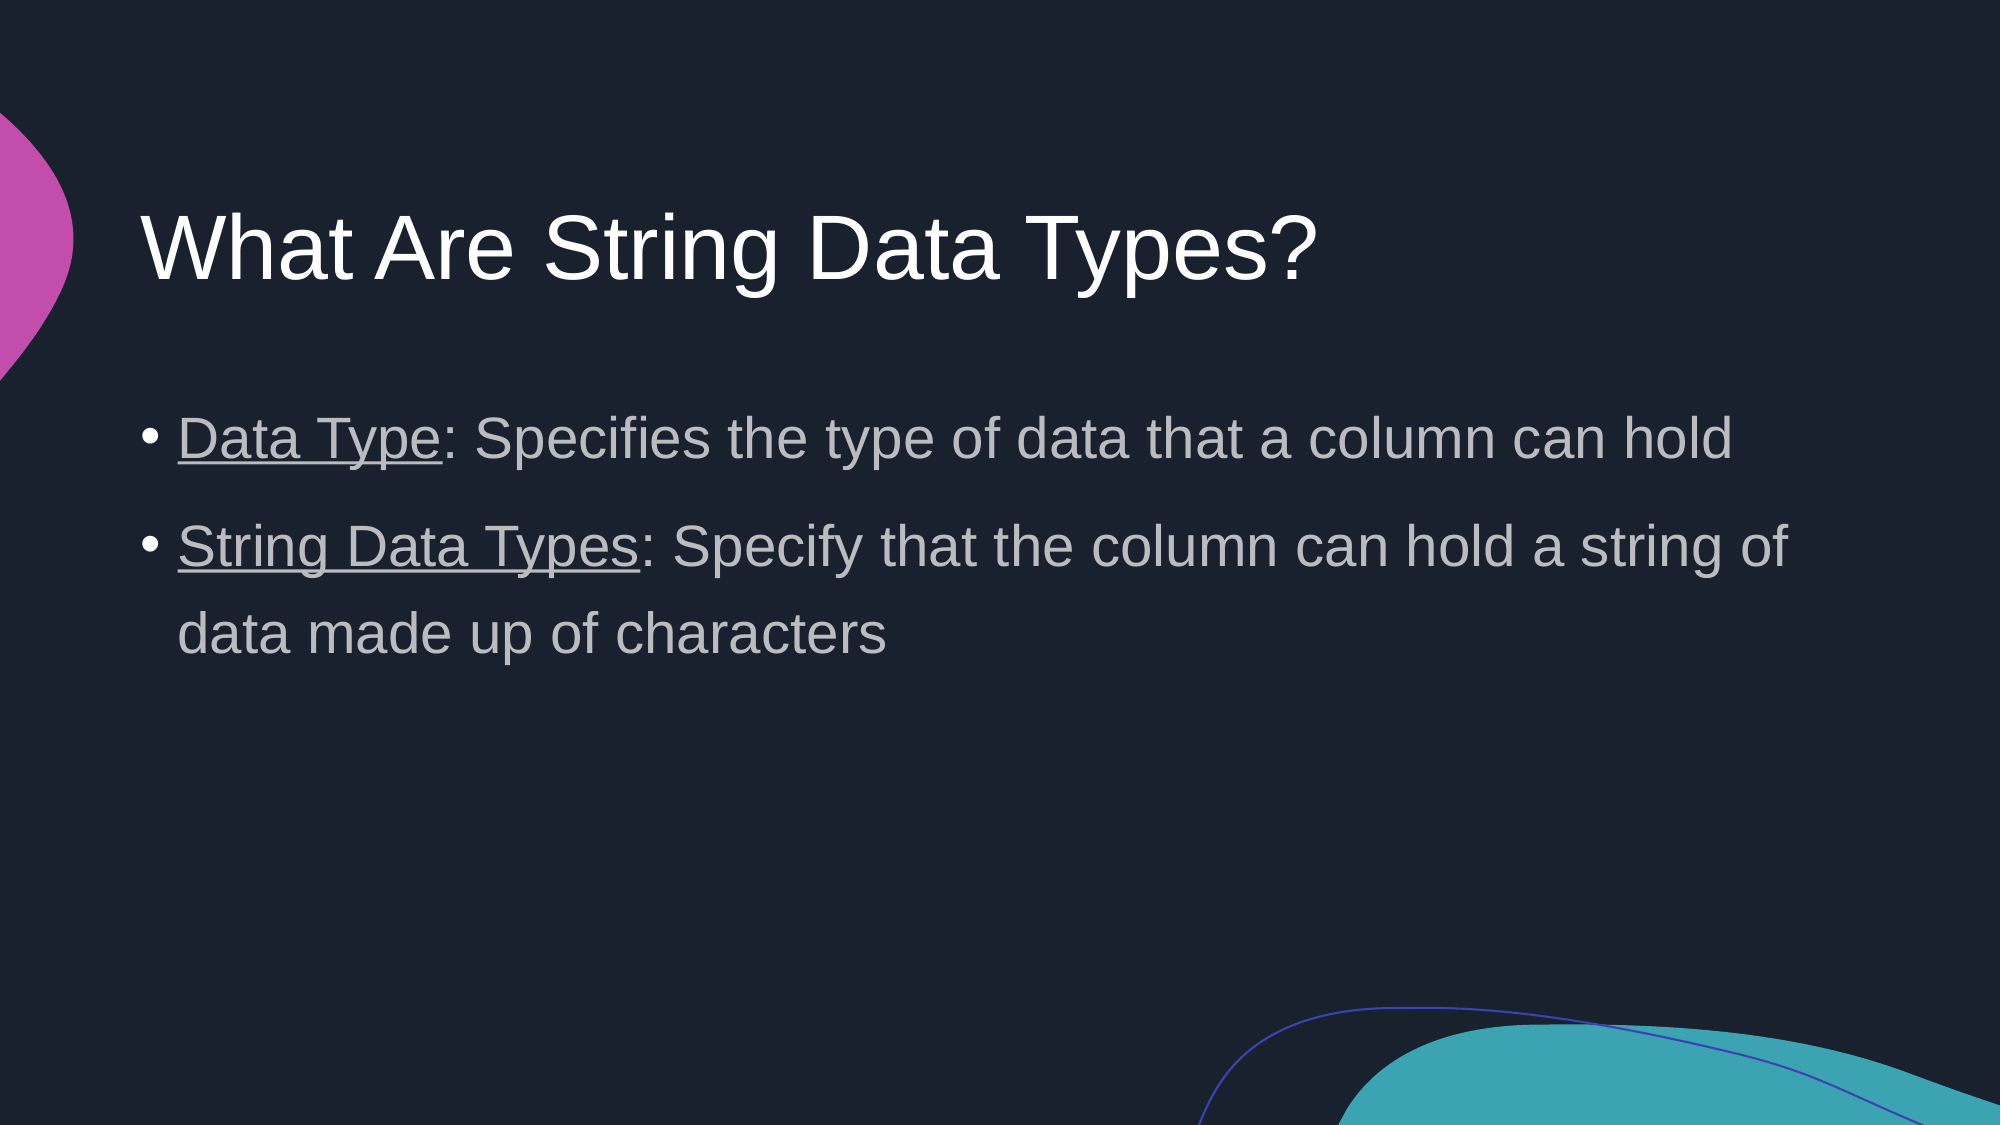

# What Are String Data Types?
Data Type: Specifies the type of data that a column can hold
String Data Types: Specify that the column can hold a string of data made up of characters